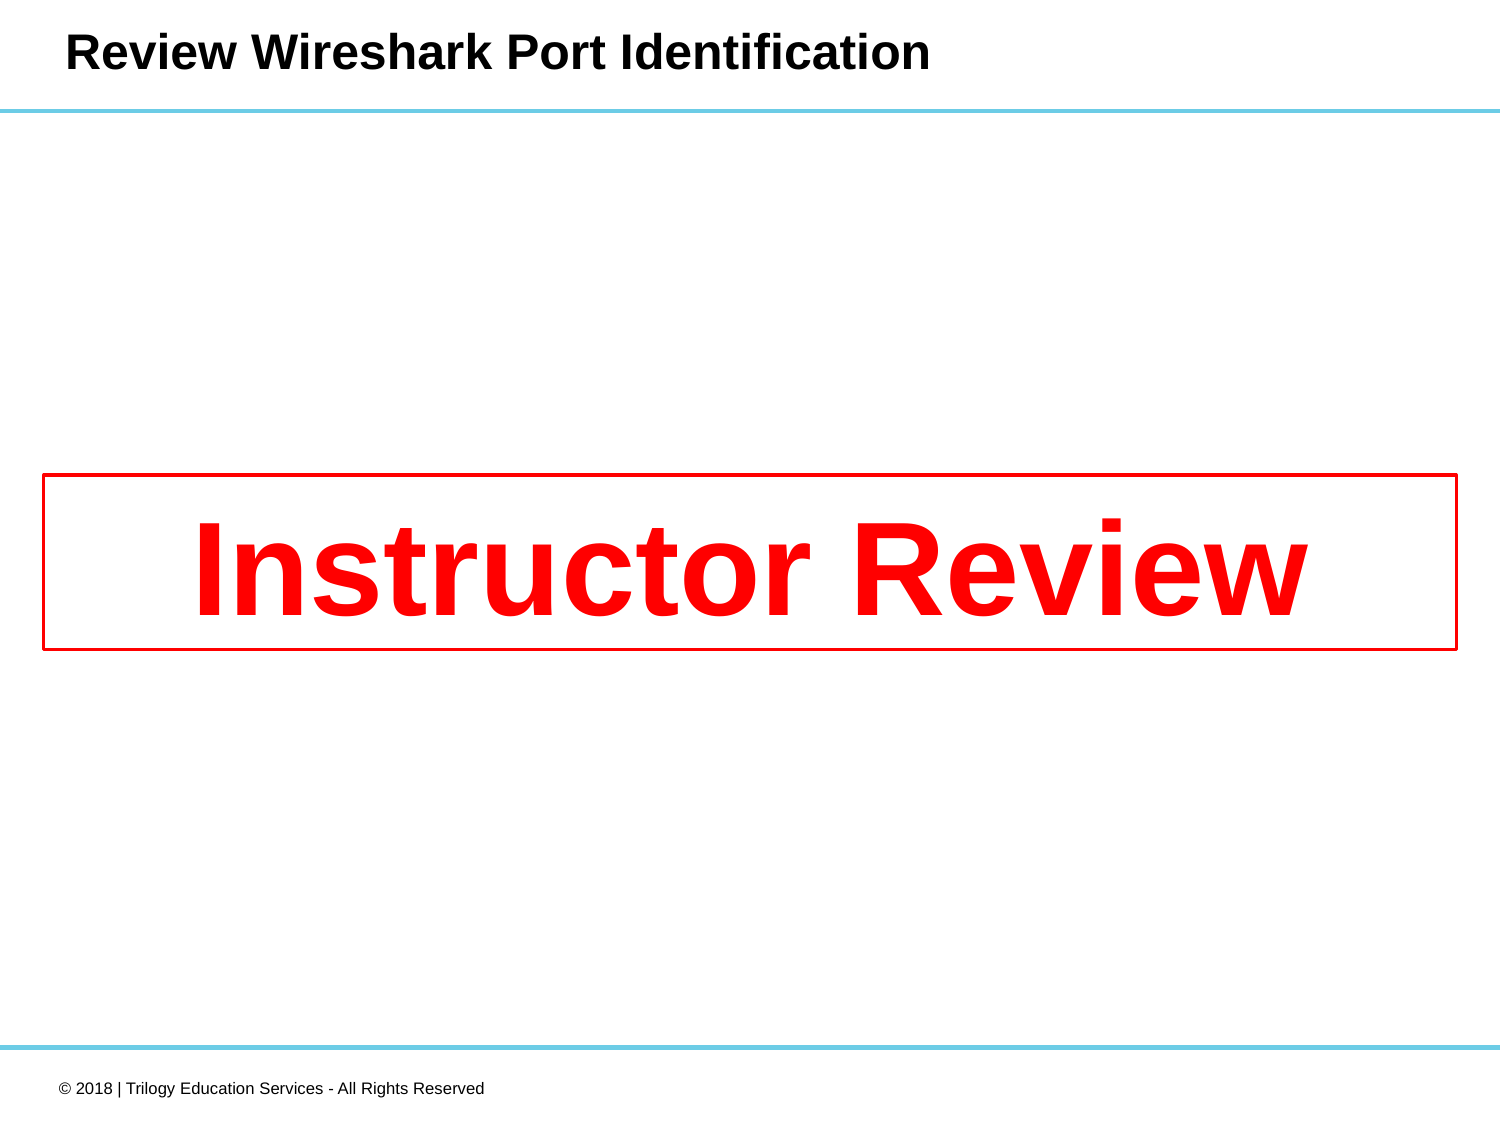

# Review Wireshark Port Identification
Instructor Review